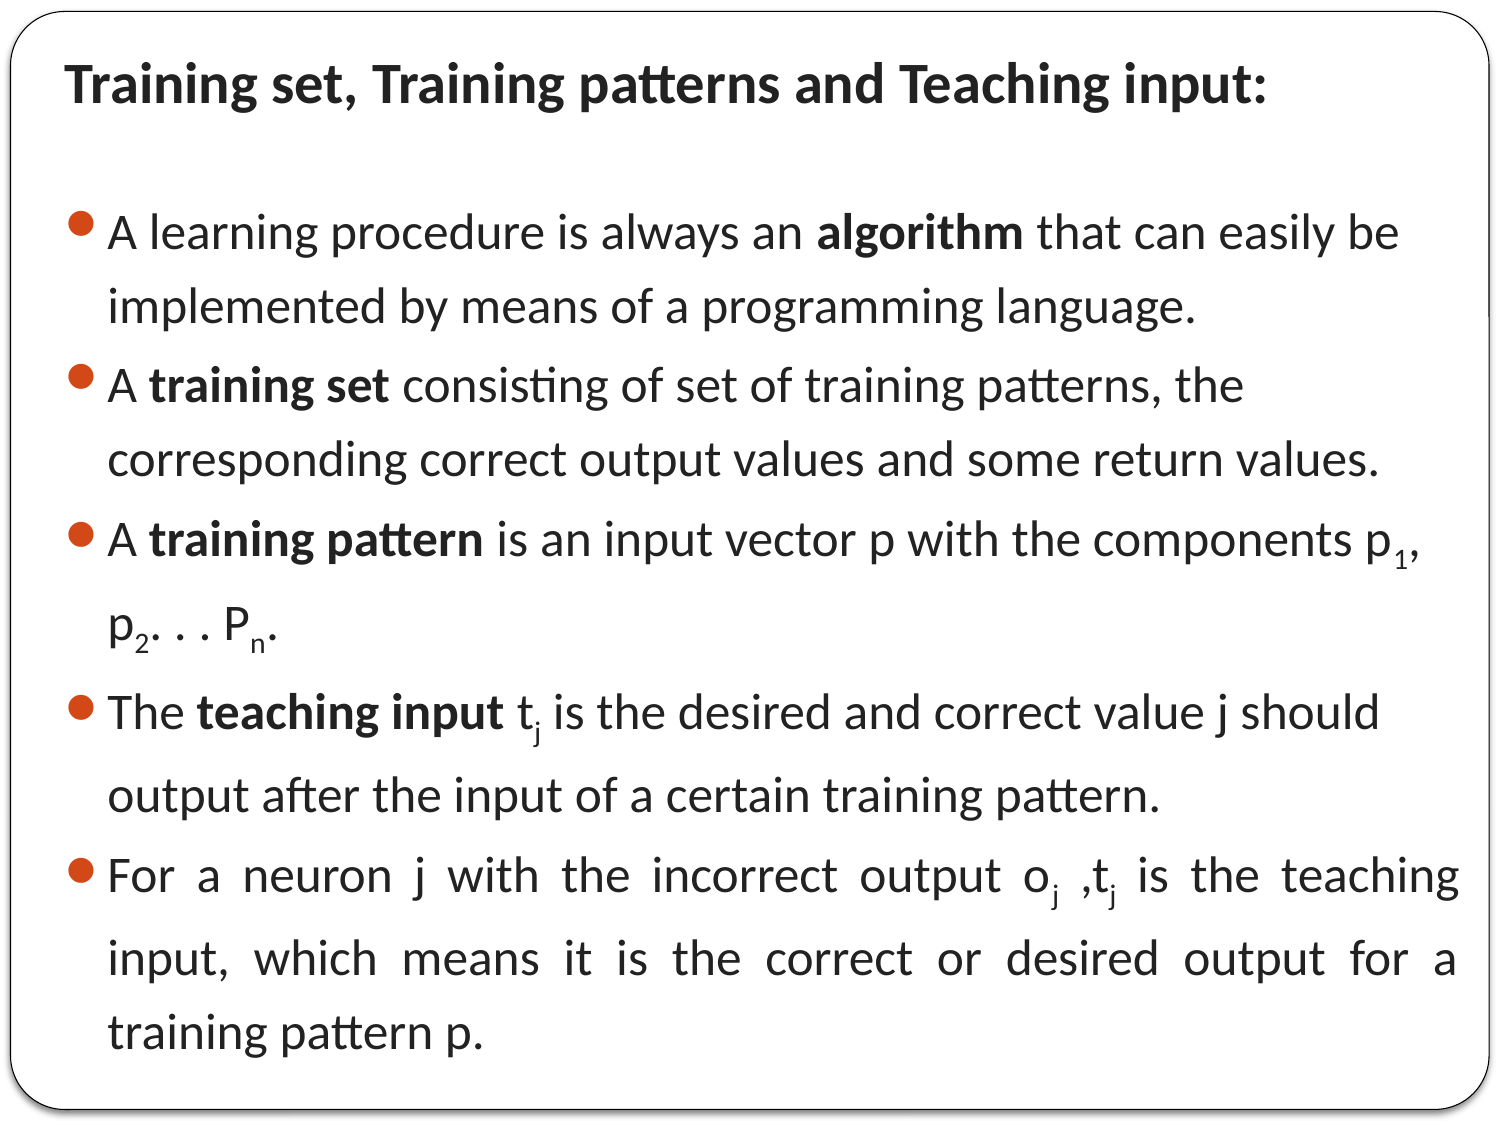

Training set, Training patterns and Teaching input:

A learning procedure is always an algorithm that can easily be implemented by means of a programming language.
A training set consisting of set of training patterns, the corresponding correct output values and some return values.
A training pattern is an input vector p with the components p1, p2. . . Pn.
The teaching input tj is the desired and correct value j should output after the input of a certain training pattern.
For a neuron j with the incorrect output oj ,tj is the teaching input, which means it is the correct or desired output for a training pattern p.